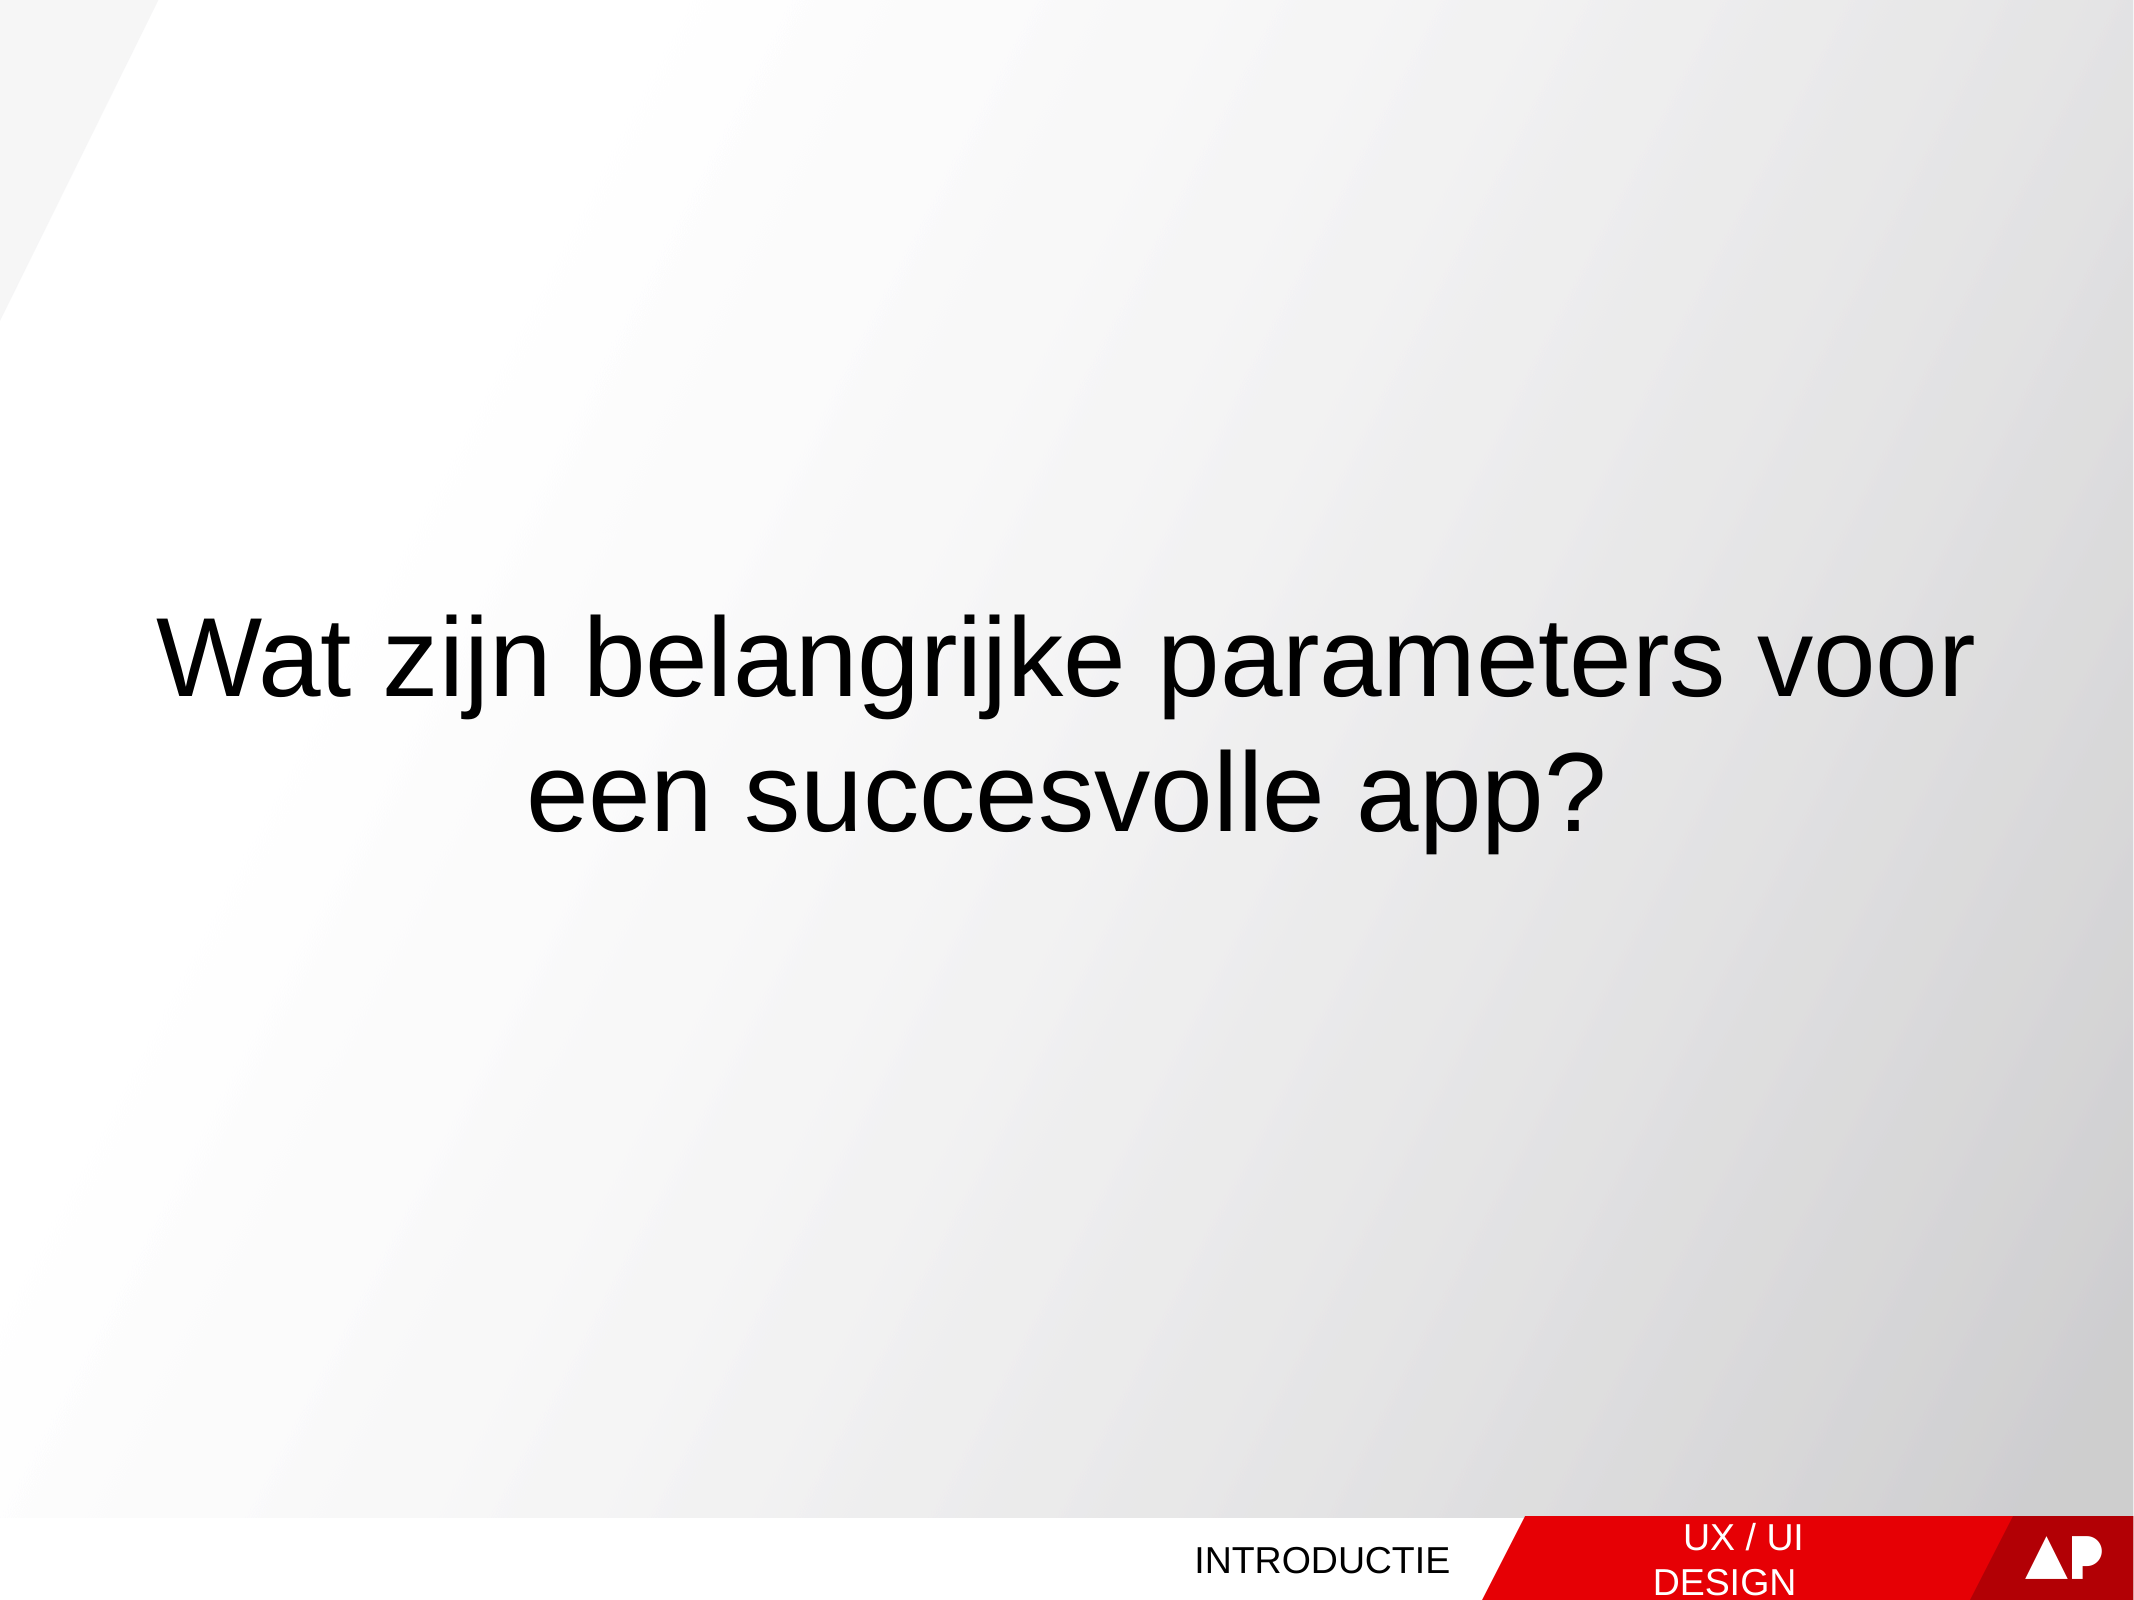

# Wat zijn belangrijke parameters voor een succesvolle app?
INTRODUCTIE